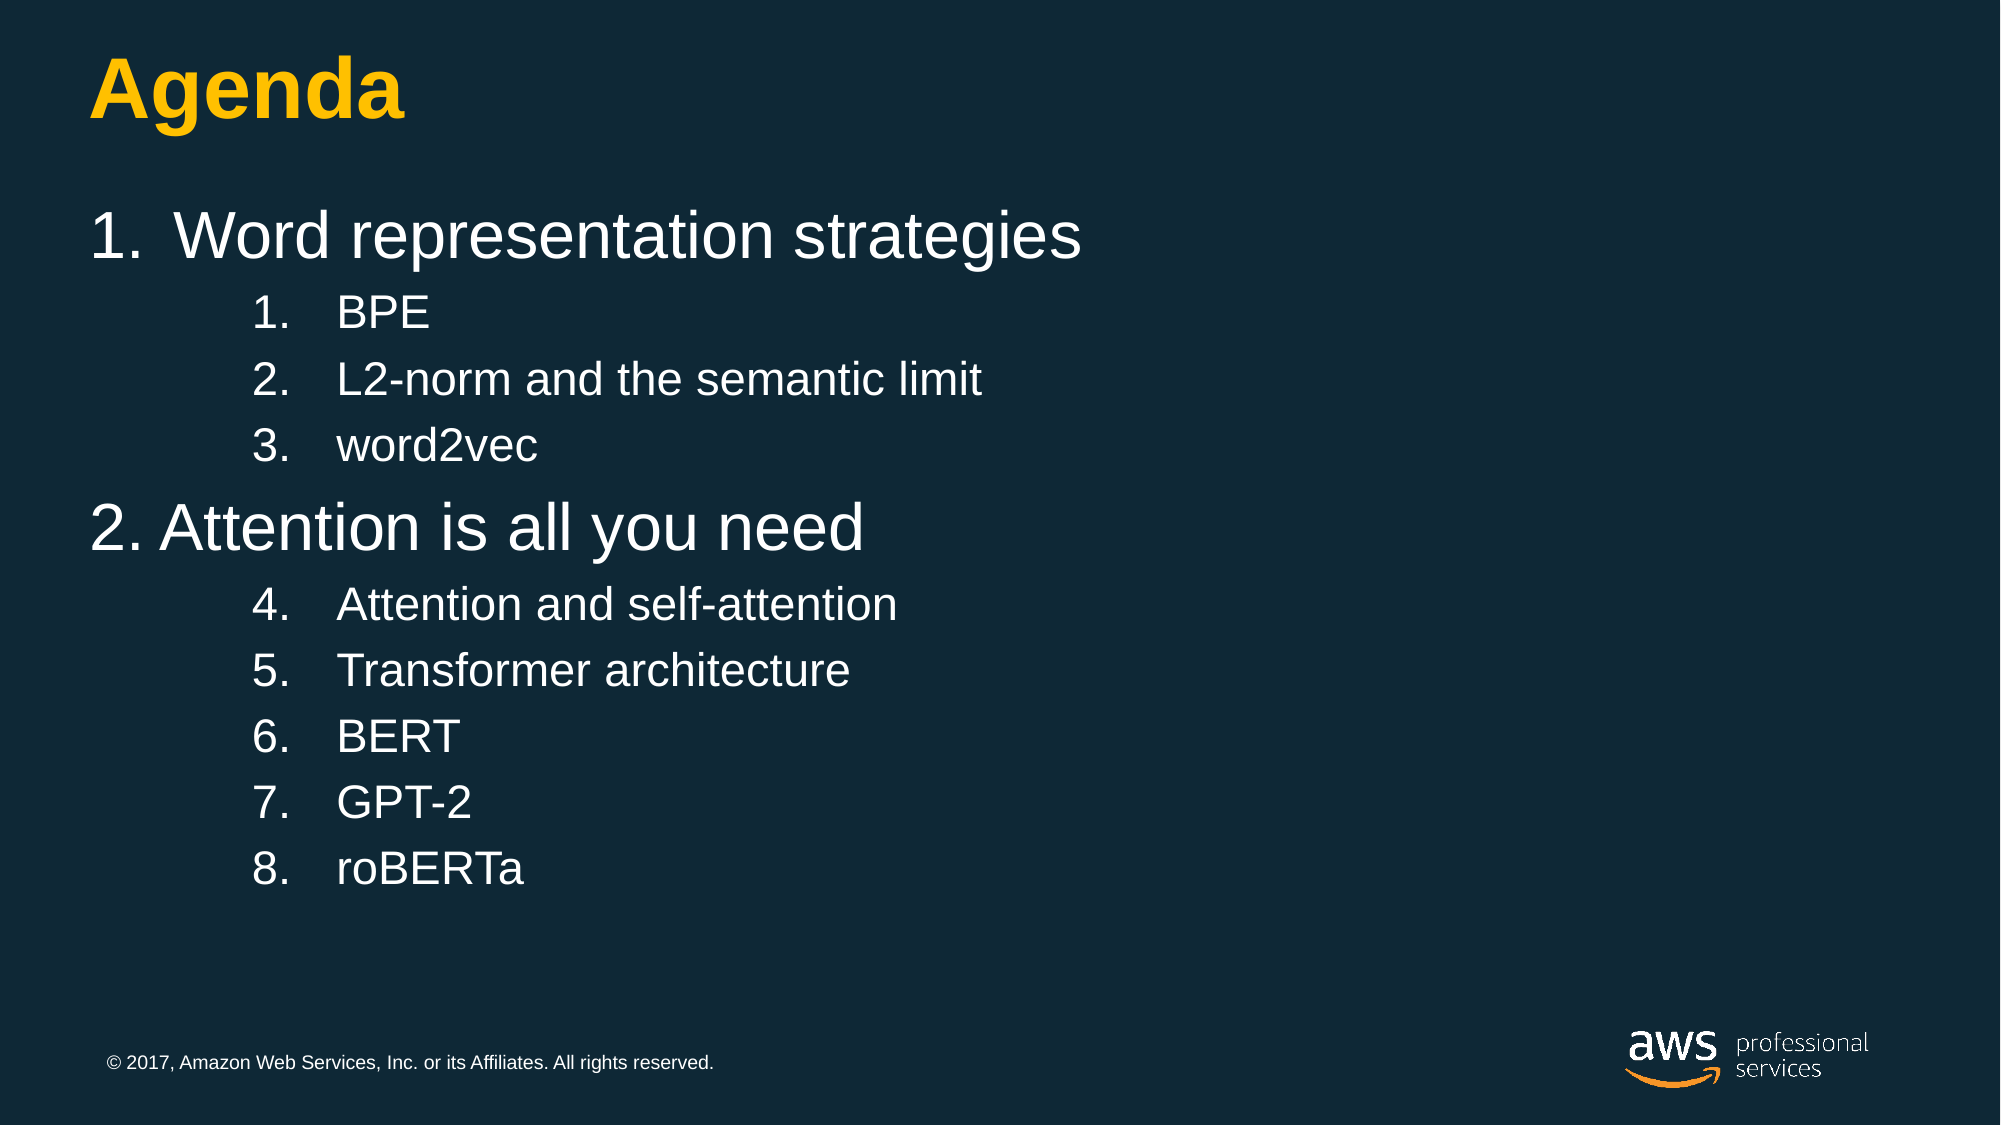

# Agenda
Word representation strategies
BPE
L2-norm and the semantic limit
word2vec
2. Attention is all you need
Attention and self-attention
Transformer architecture
BERT
GPT-2
roBERTa